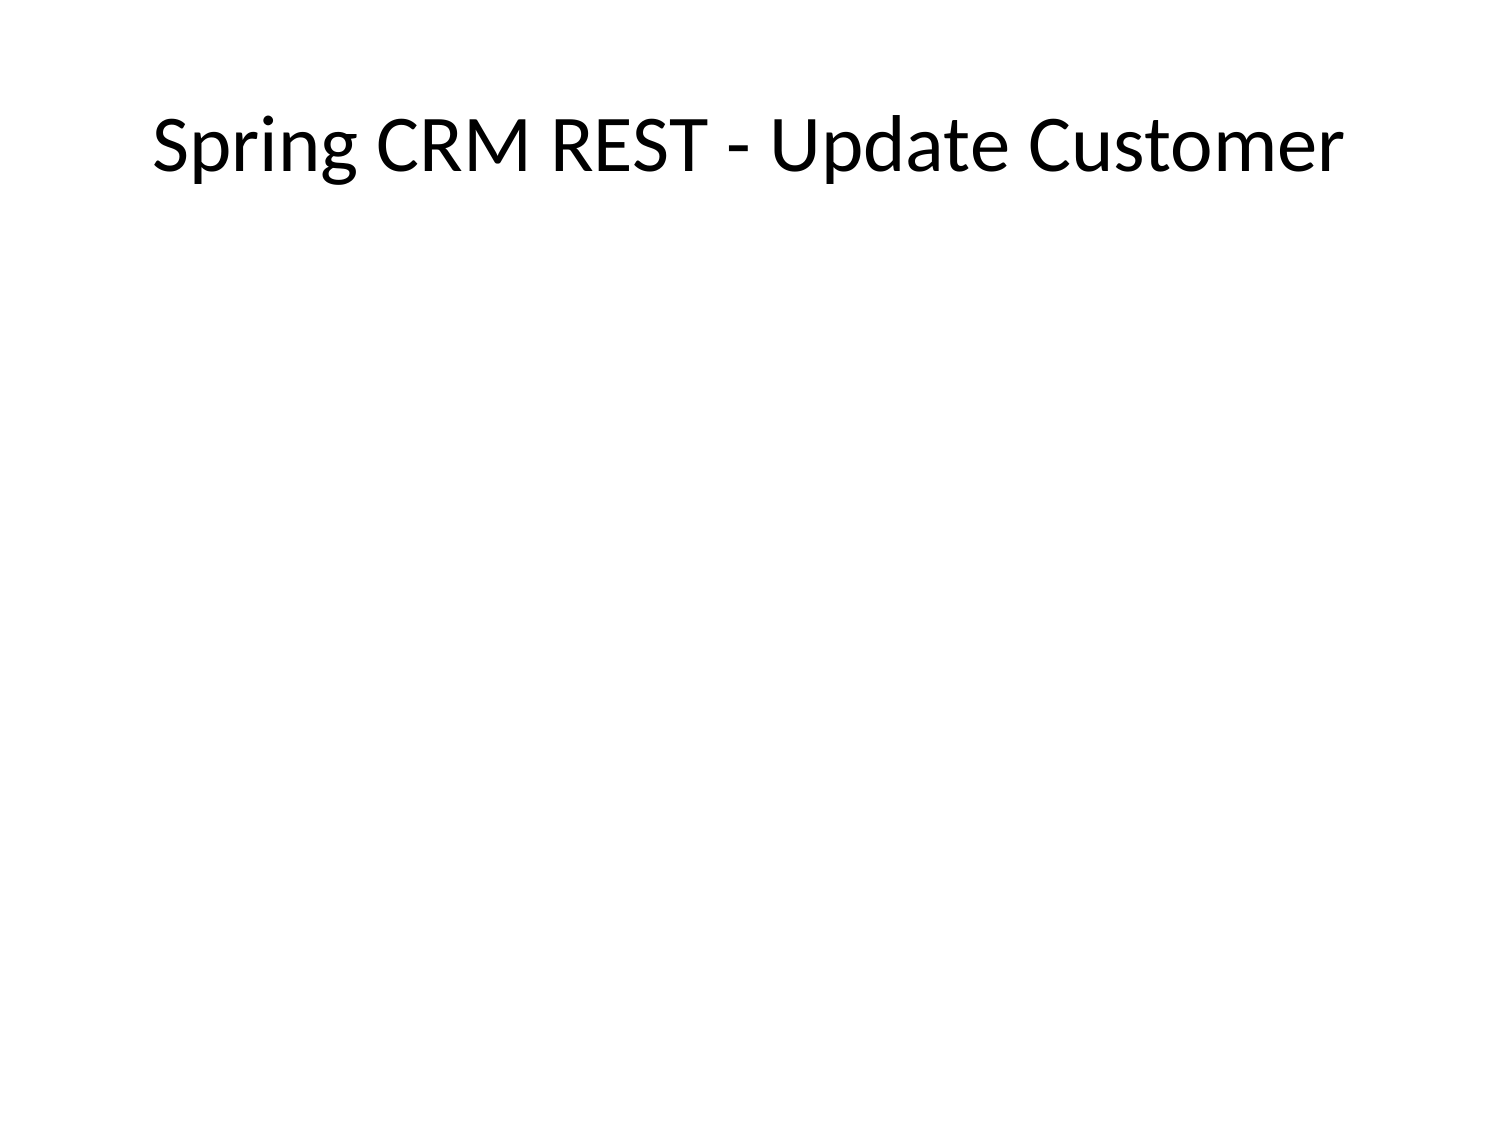

# Spring CRM REST - Update Customer